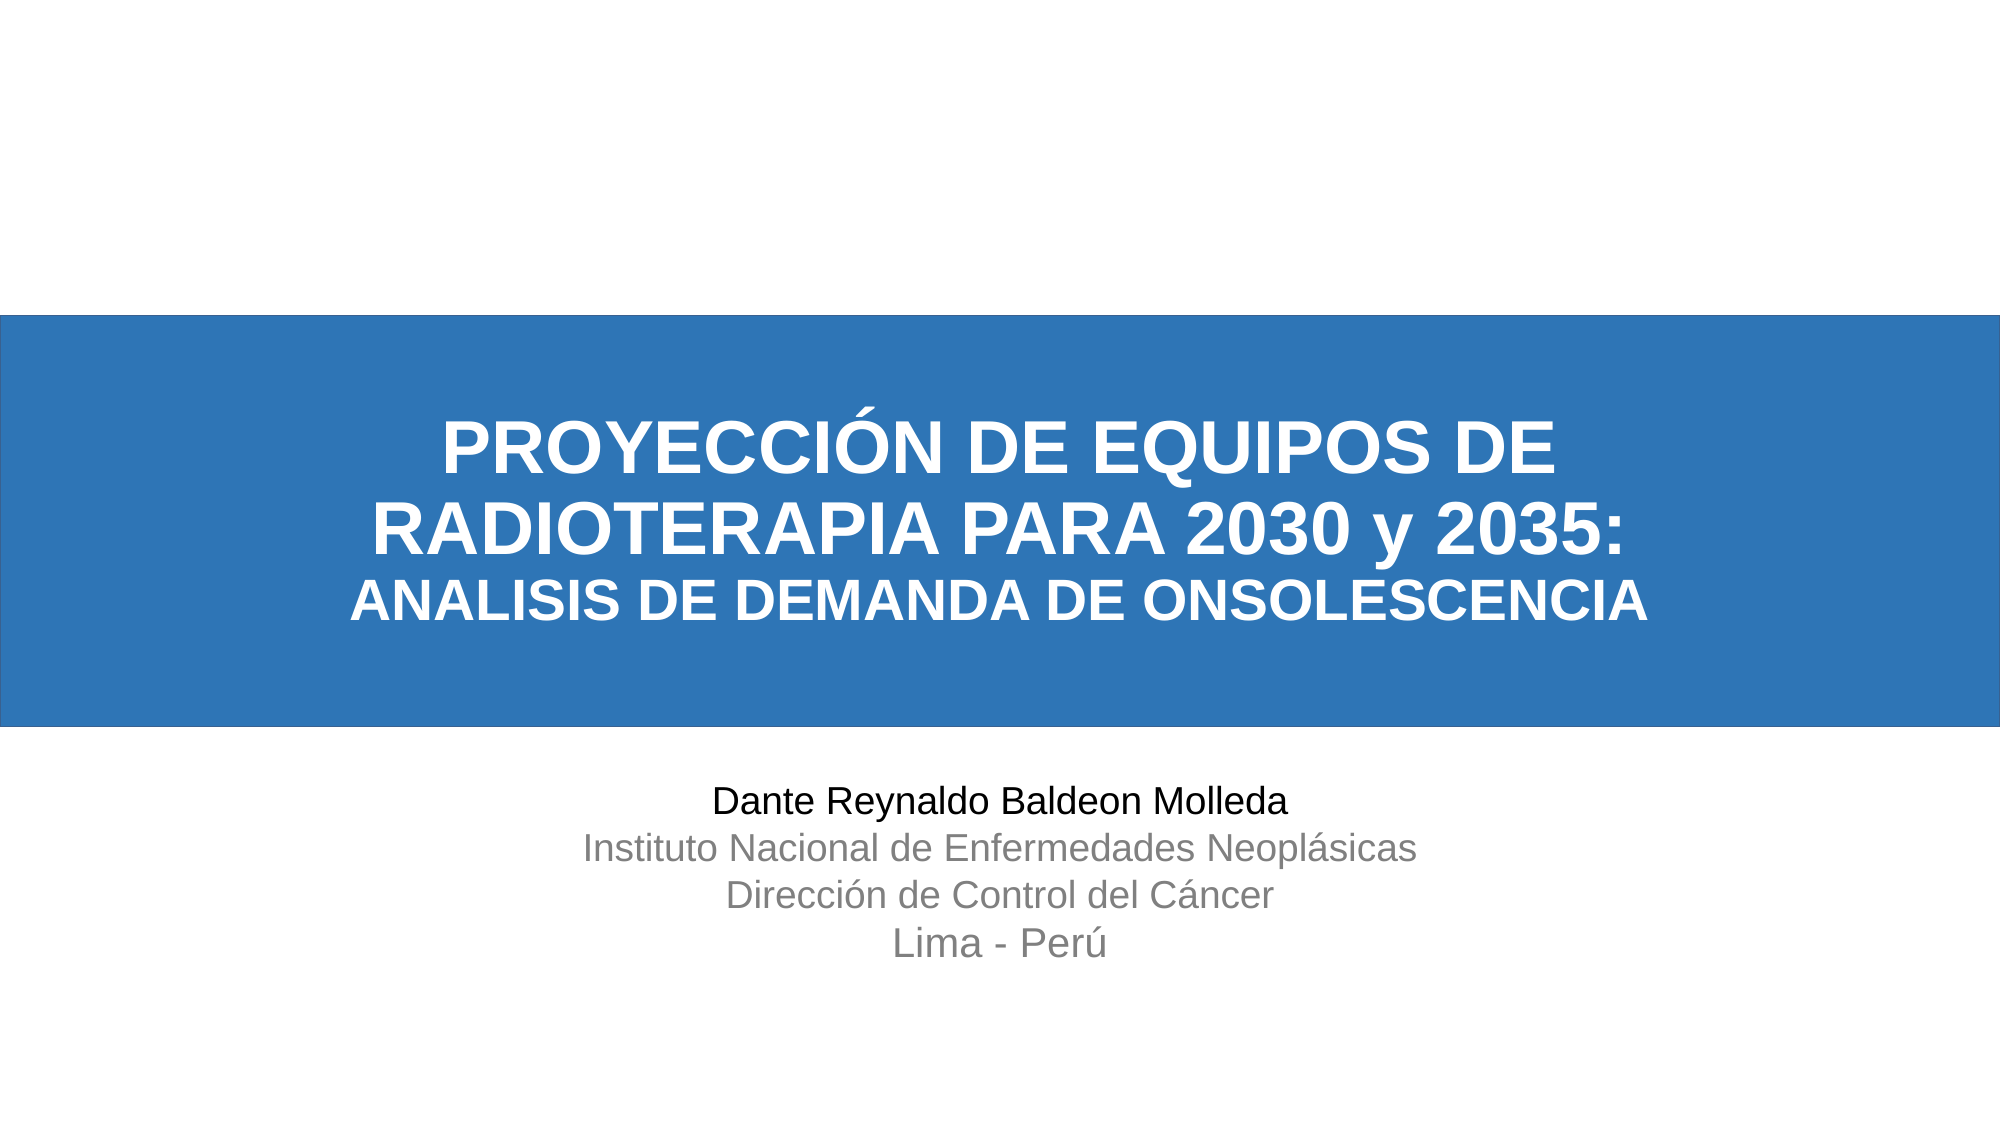

PROYECCIÓN DE EQUIPOS DE RADIOTERAPIA PARA 2030 y 2035: ANALISIS DE DEMANDA DE ONSOLESCENCIA
Dante Reynaldo Baldeon Molleda
Instituto Nacional de Enfermedades Neoplásicas
Dirección de Control del Cáncer
Lima - Perú